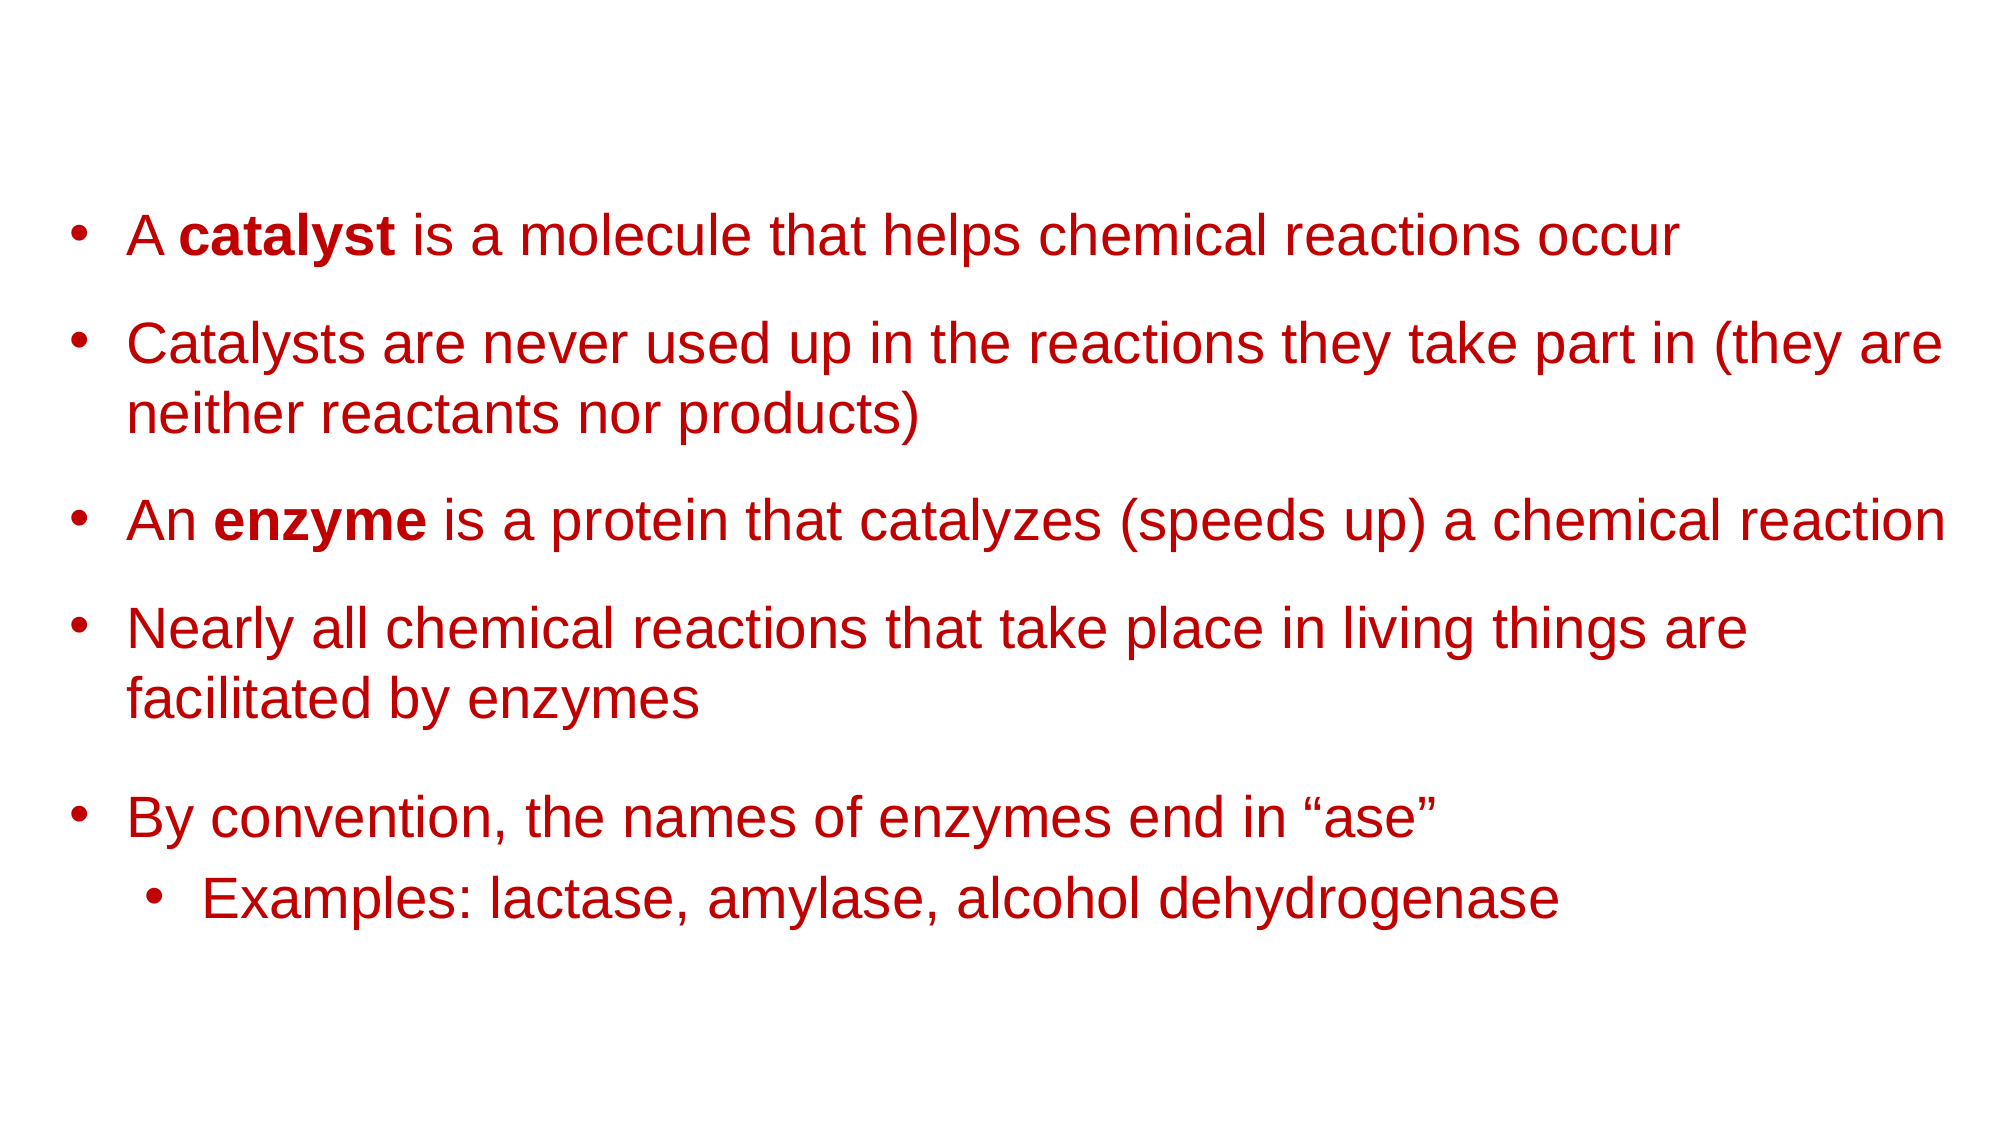

A catalyst is a molecule that helps chemical reactions occur
Catalysts are never used up in the reactions they take part in (they are neither reactants nor products)
An enzyme is a protein that catalyzes (speeds up) a chemical reaction
Nearly all chemical reactions that take place in living things are facilitated by enzymes
By convention, the names of enzymes end in “ase”
Examples: lactase, amylase, alcohol dehydrogenase